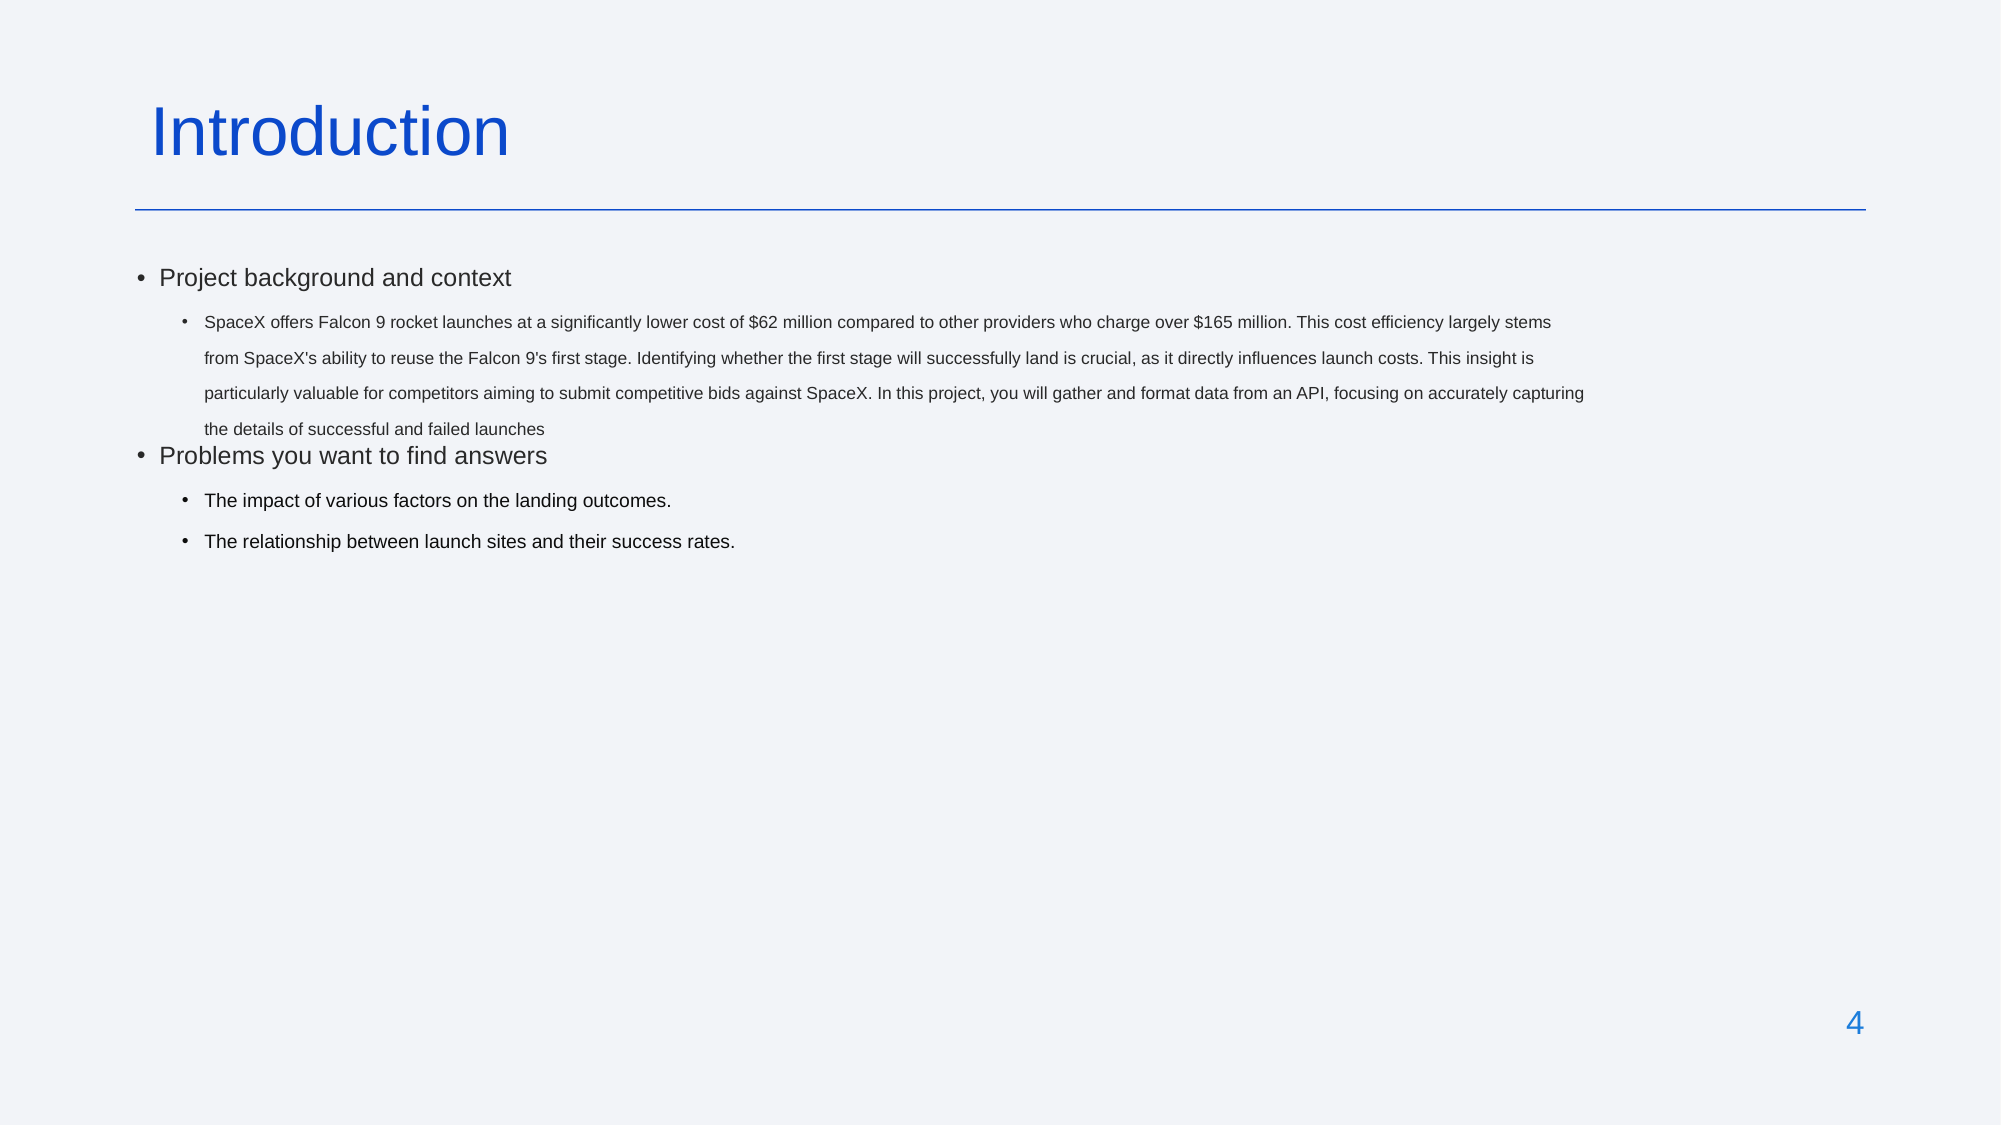

Introduction
Project background and context
SpaceX offers Falcon 9 rocket launches at a significantly lower cost of $62 million compared to other providers who charge over $165 million. This cost efficiency largely stems from SpaceX's ability to reuse the Falcon 9's first stage. Identifying whether the first stage will successfully land is crucial, as it directly influences launch costs. This insight is particularly valuable for competitors aiming to submit competitive bids against SpaceX. In this project, you will gather and format data from an API, focusing on accurately capturing the details of successful and failed launches
Problems you want to find answers
The impact of various factors on the landing outcomes.
The relationship between launch sites and their success rates.
4